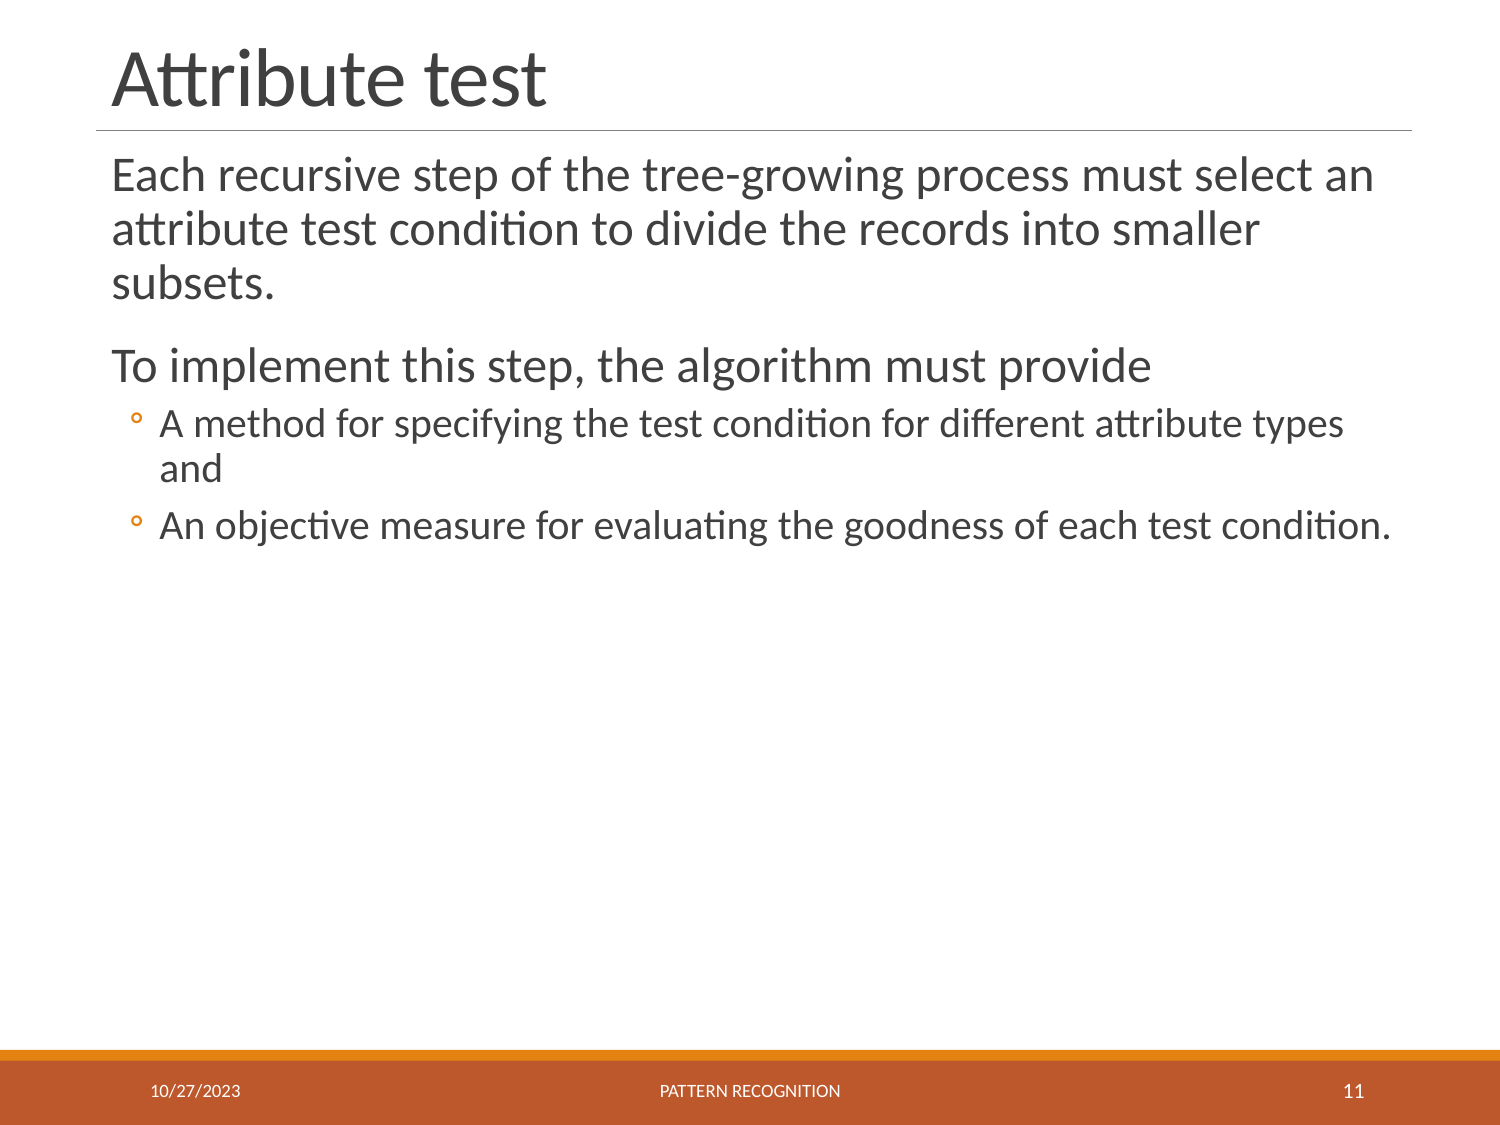

# Attribute test
Each recursive step of the tree-growing process must select an attribute test condition to divide the records into smaller subsets.
To implement this step, the algorithm must provide
A method for specifying the test condition for different attribute types and
An objective measure for evaluating the goodness of each test condition.
10/27/2023
Pattern recognition
11